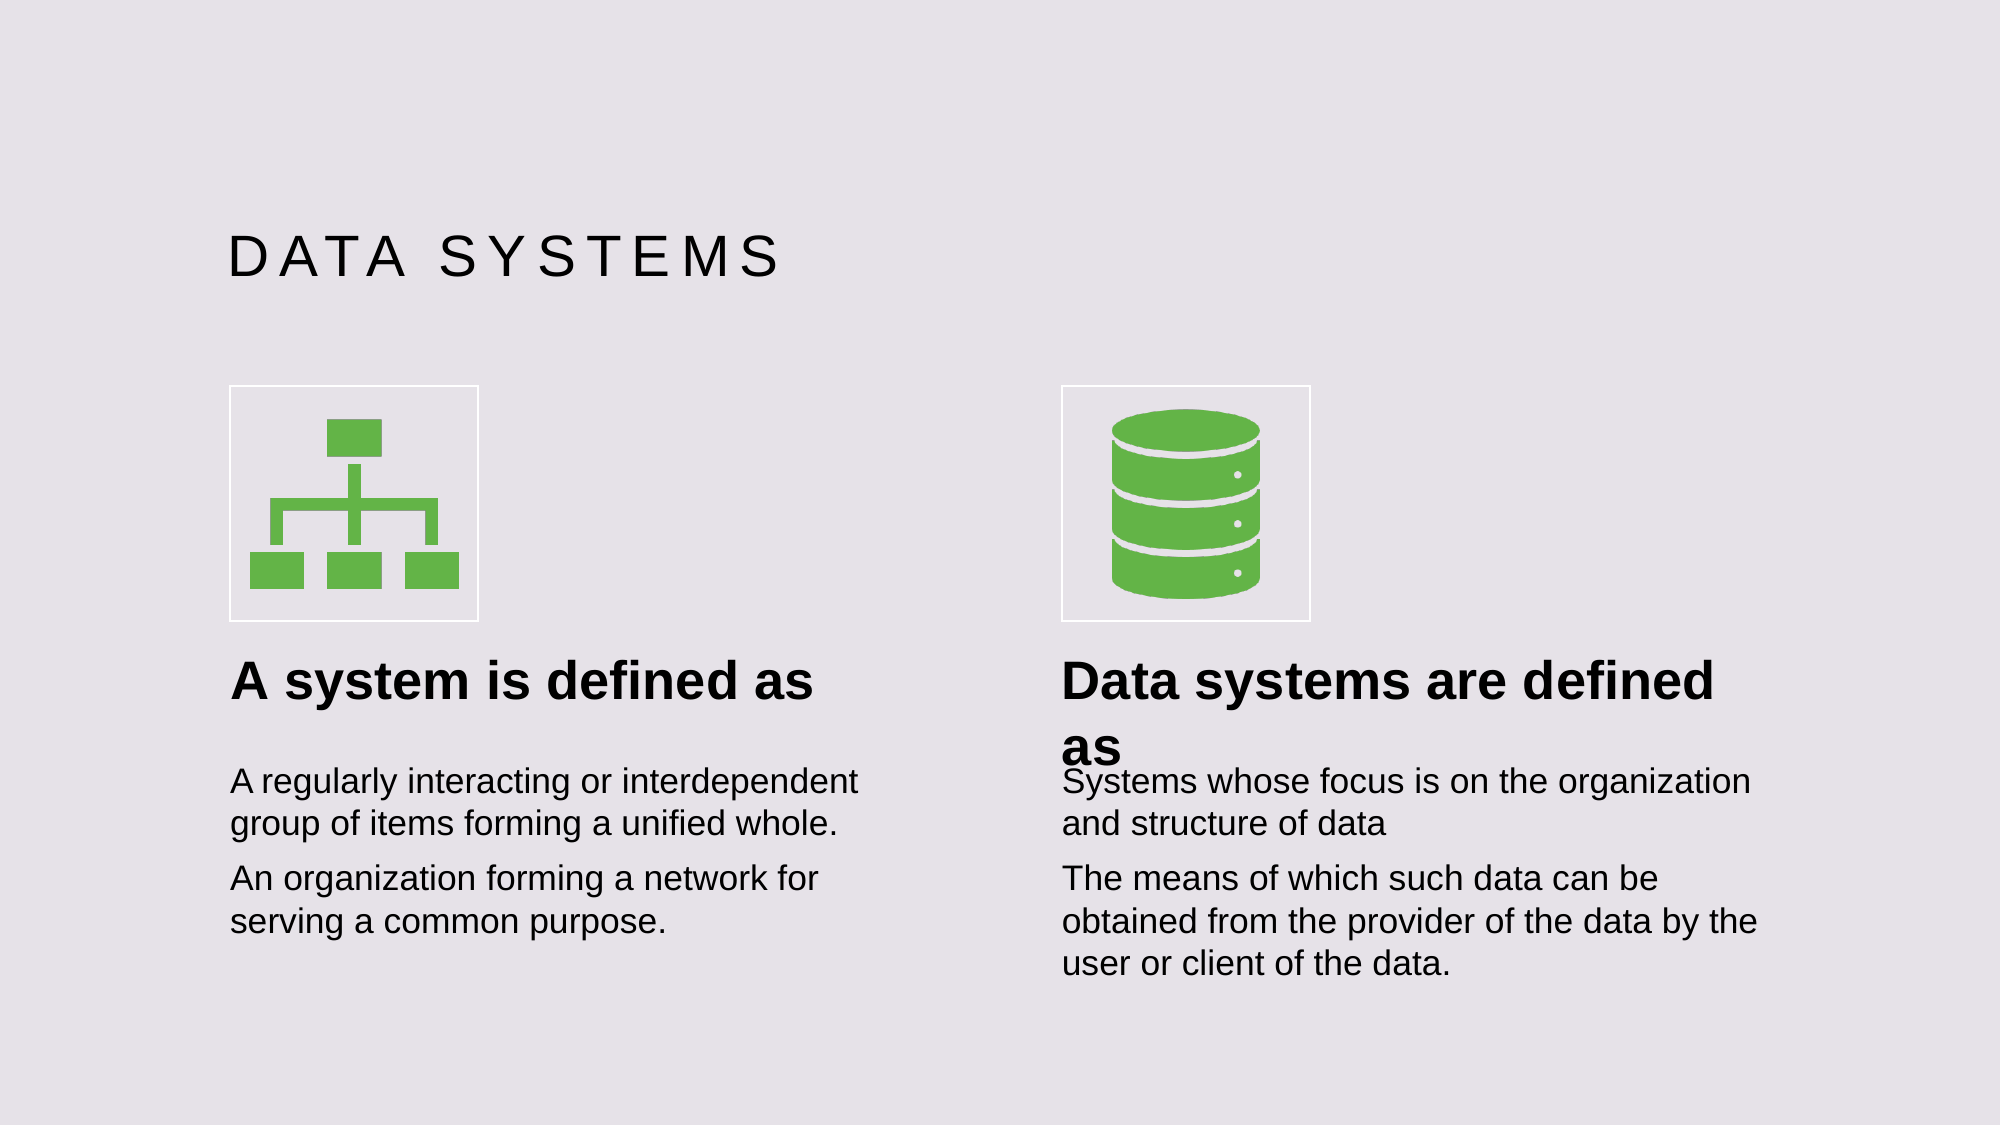

# Data Systems
A system is defined as
A regularly interacting or interdependent group of items forming a unified whole.
An organization forming a network for serving a common purpose.
Data systems are defined as
Systems whose focus is on the organization and structure of data
The means of which such data can be obtained from the provider of the data by the user or client of the data.